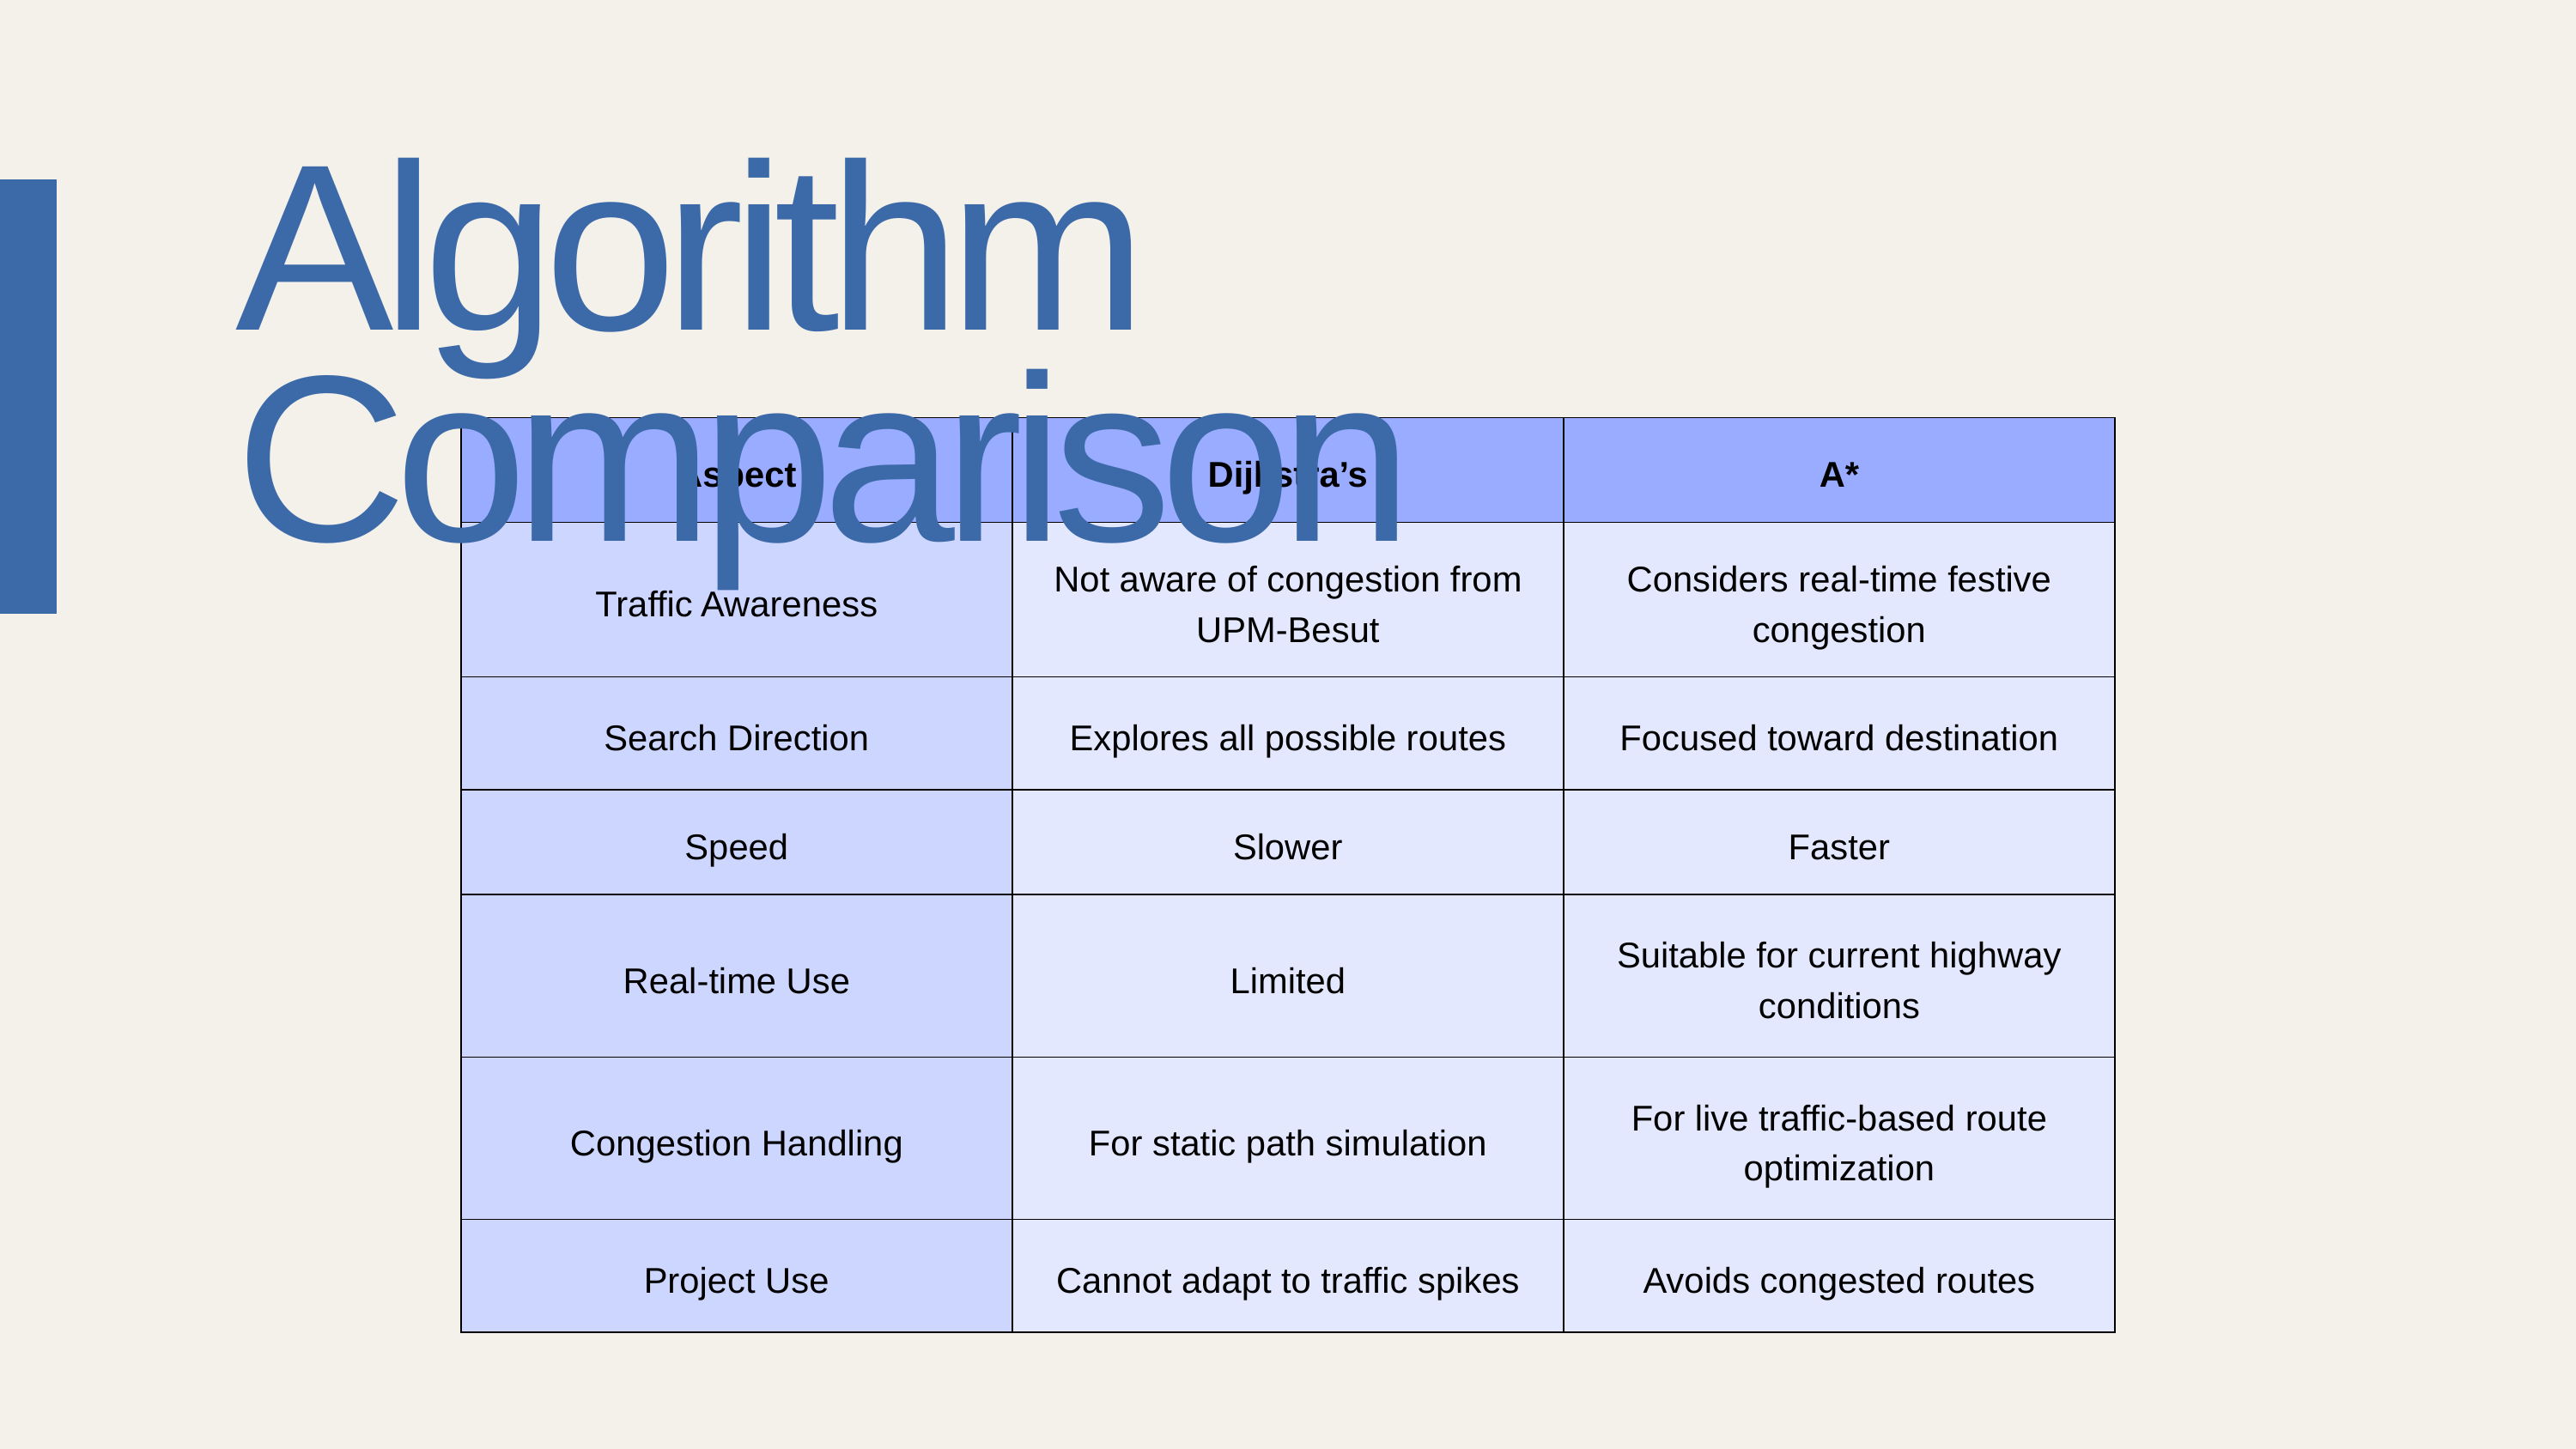

Algorithm Comparison

| Aspect | Dijkstra’s | A\* |
| --- | --- | --- |
| Traffic Awareness | Not aware of congestion from UPM-Besut | Considers real-time festive congestion |
| Search Direction | Explores all possible routes | Focused toward destination |
| Speed | Slower | Faster |
| Real-time Use | Limited | Suitable for current highway conditions |
| Congestion Handling | For static path simulation | For live traffic-based route optimization |
| Project Use | Cannot adapt to traffic spikes | Avoids congested routes |